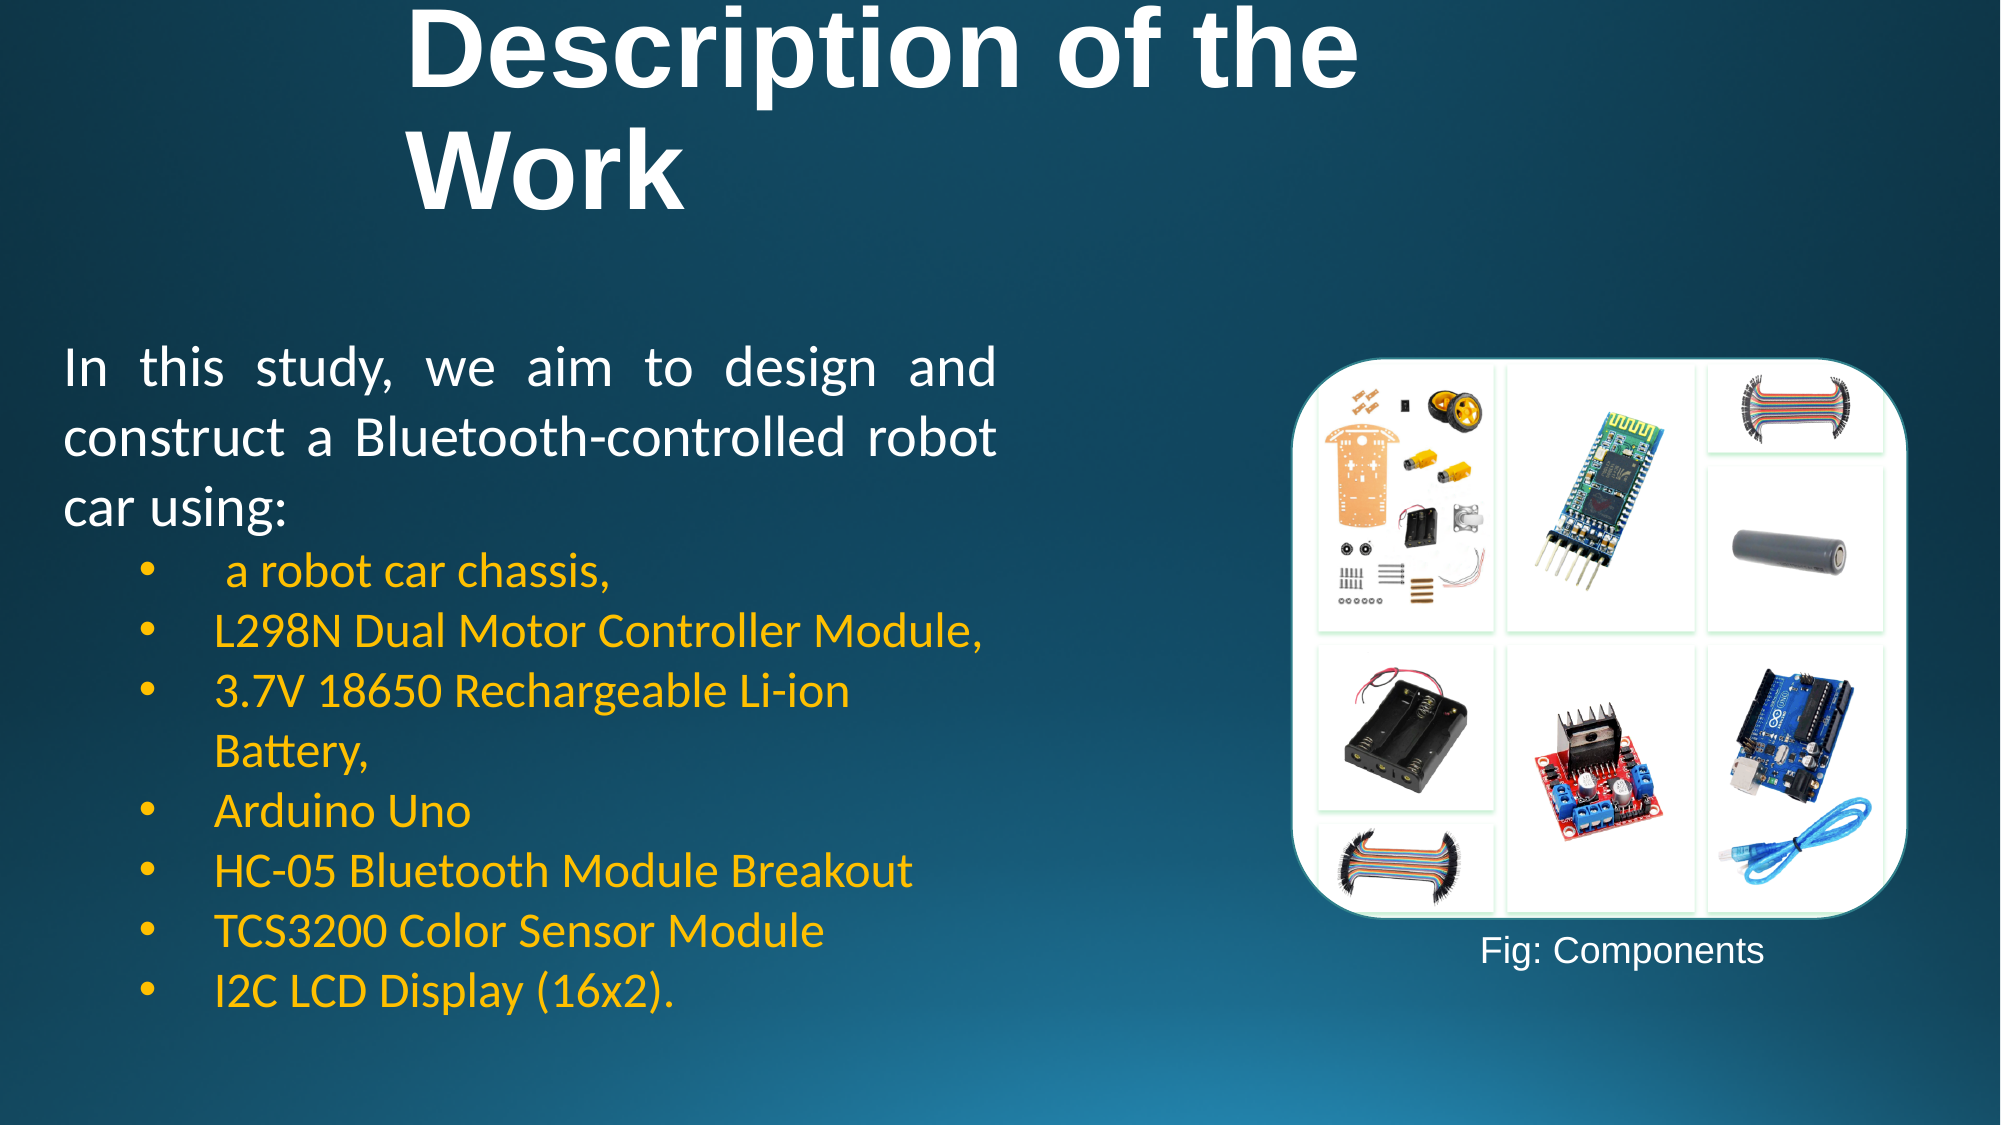

# Description of the Work
In this study, we aim to design and construct a Bluetooth-controlled robot car using:
 a robot car chassis,
L298N Dual Motor Controller Module,
3.7V 18650 Rechargeable Li-ion Battery,
Arduino Uno
HC-05 Bluetooth Module Breakout
TCS3200 Color Sensor Module
I2C LCD Display (16x2).

Fig: Components